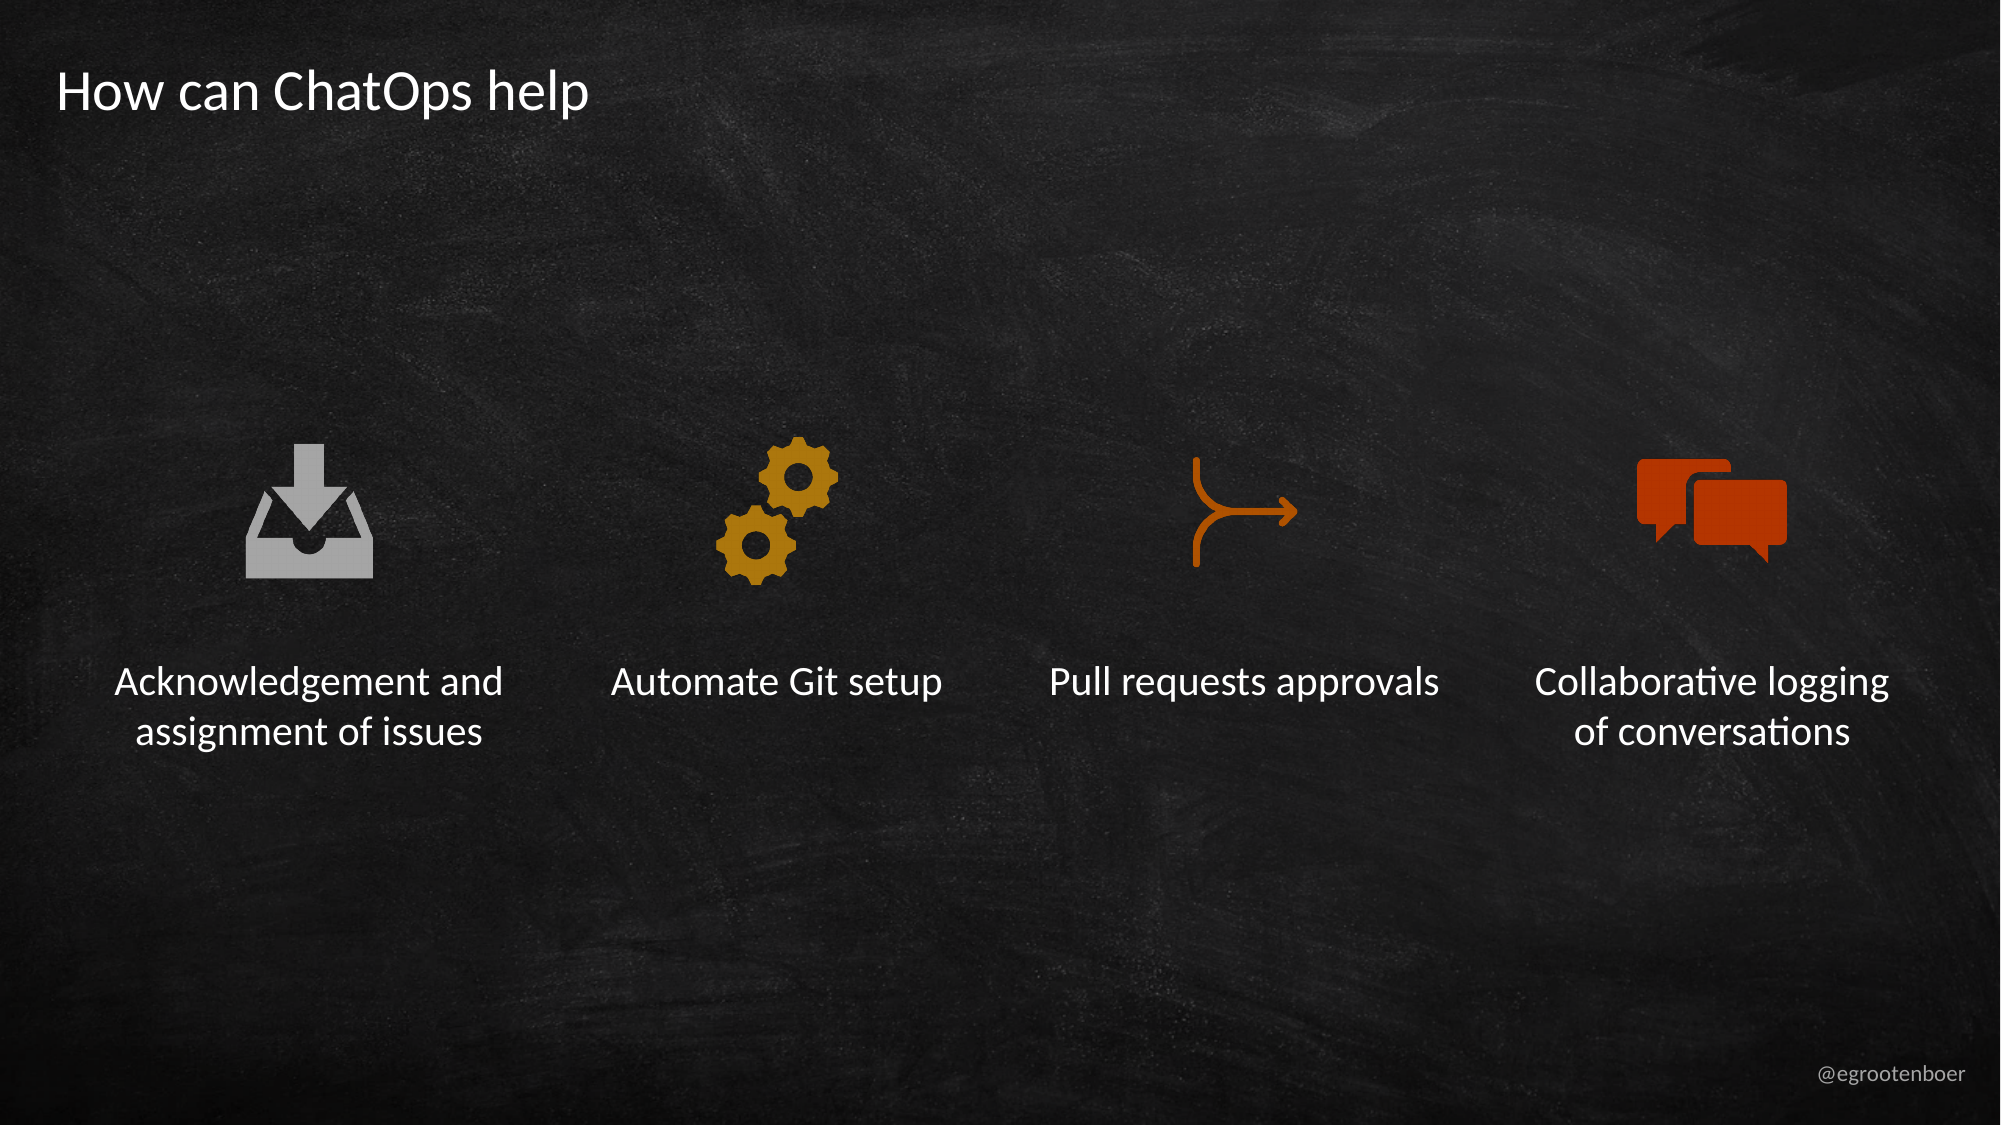

# How can ChatOps help
Acknowledgement and assignment of issues
Automate Git setup
Pull requests approvals
Collaborative logging of conversations